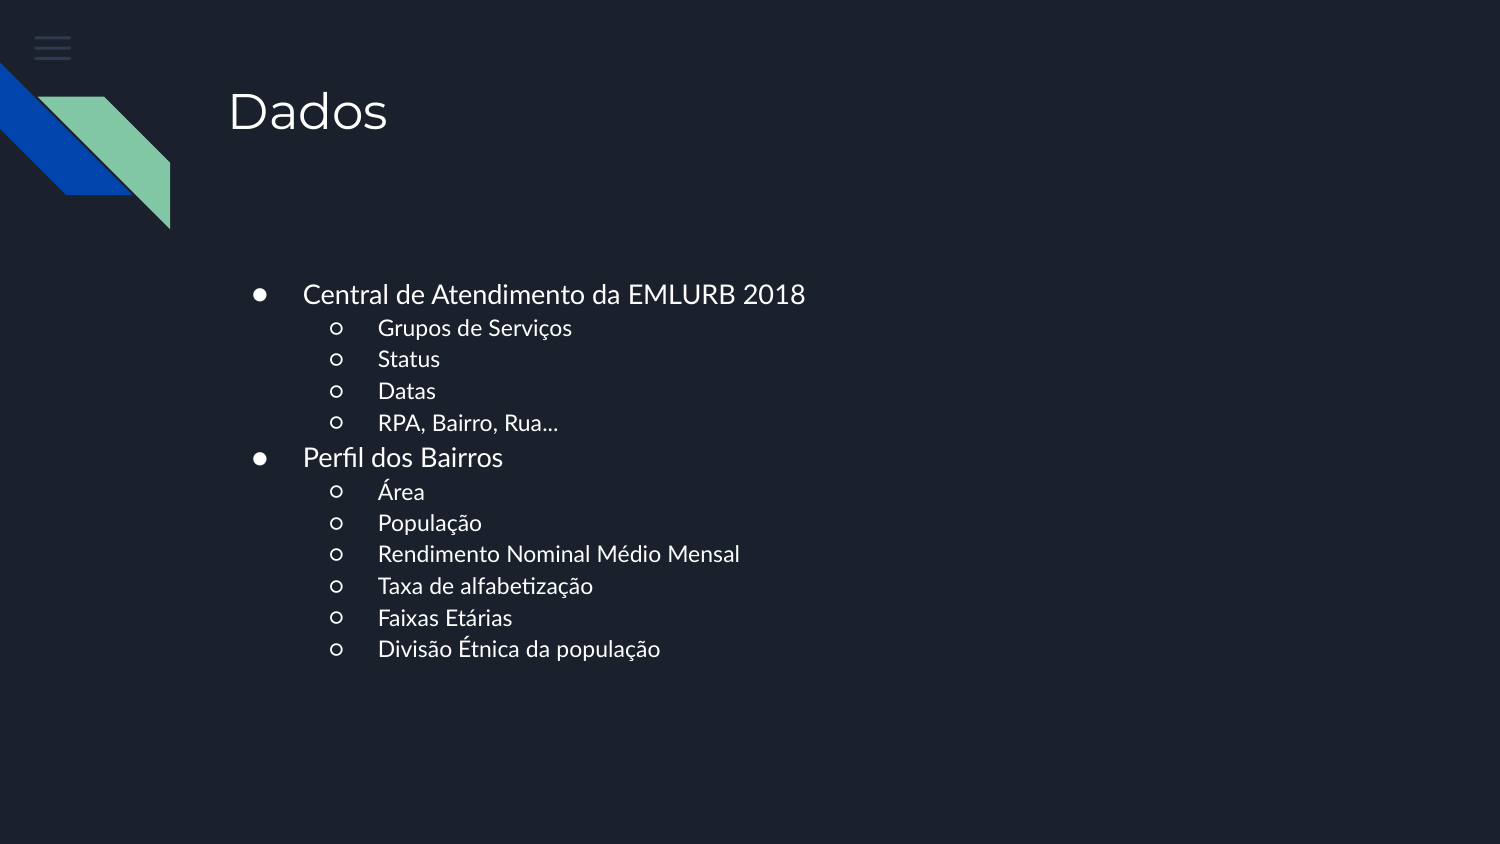

# Dados
Central de Atendimento da EMLURB 2018
Grupos de Serviços
Status
Datas
RPA, Bairro, Rua...
Perfil dos Bairros
Área
População
Rendimento Nominal Médio Mensal
Taxa de alfabetização
Faixas Etárias
Divisão Étnica da população